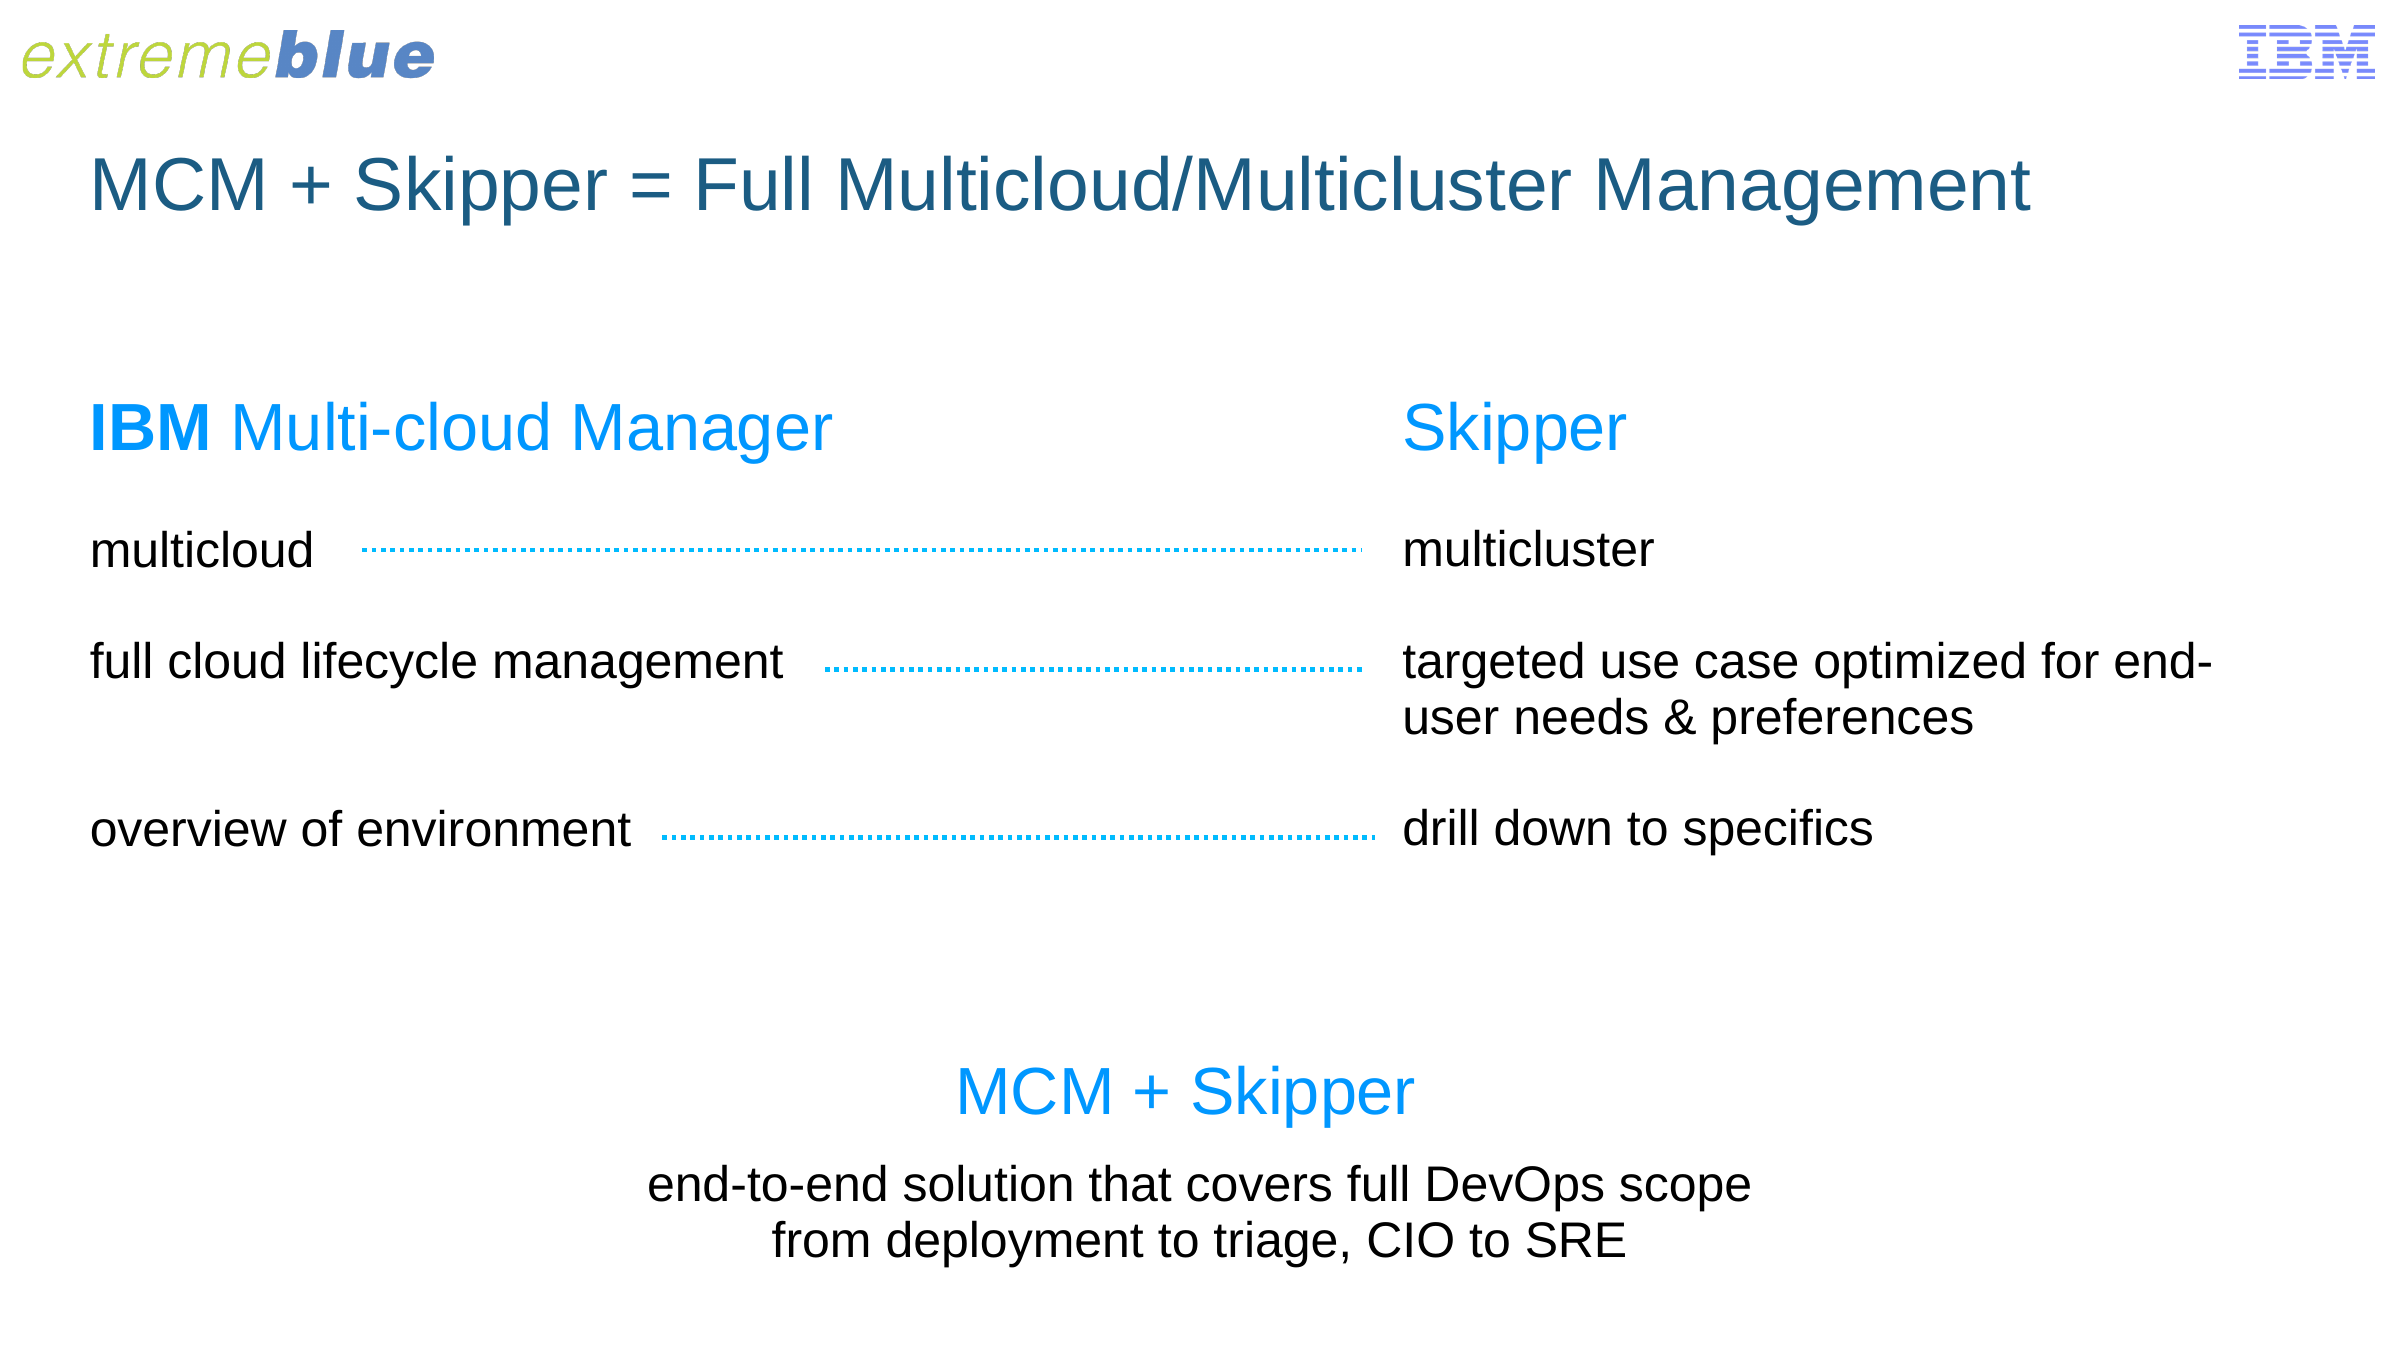

MCM + Skipper = Full Multicloud/Multicluster Management
Skipper
IBM Multi-cloud Manager
multicluster

targeted use case optimized for end-user needs & preferences

drill down to specifics

multicloud

full cloud lifecycle management

overview of environment

MCM + Skipper
end-to-end solution that covers full DevOps scope from deployment to triage, CIO to SRE